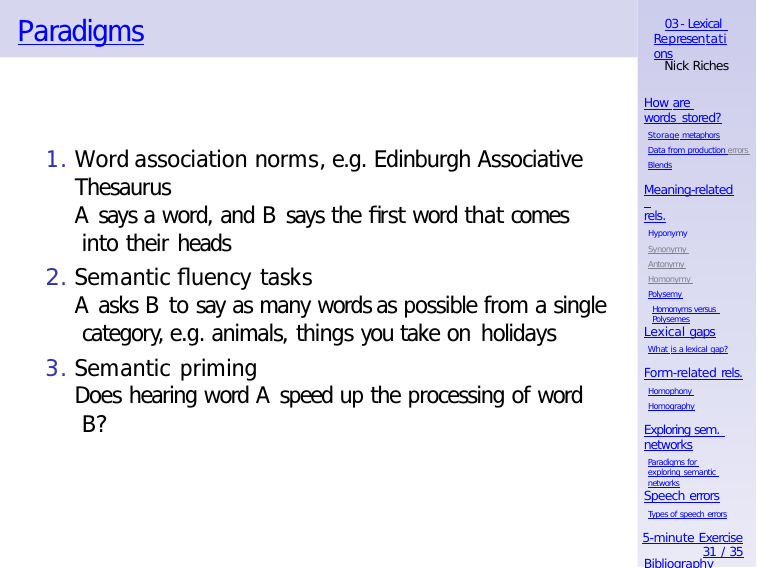

# Paradigms
03 - Lexical  Representations
Nick Riches
How are words  stored?
Storage metaphors
Data from production errors  Blends
Word association norms, e.g. Edinburgh Associative  Thesaurus
A says a word, and B says the first word that comes  into their heads
Semantic fluency tasks
A asks B to say as many words as possible from a single  category, e.g. animals, things you take on holidays
Semantic priming
Does hearing word A speed up the processing of word  B?
Meaning-related  rels.
Hyponymy  Synonymy  Antonymy  Homonymy  Polysemy
Homonyms versus  Polysemes
Lexical gaps
What is a lexical gap?
Form-related rels.
Homophony  Homography
Exploring sem.  networks
Paradigms for exploring  semantic networks
Speech errors
Types of speech errors
5-minute Exercise
31 / 35
Bibliography